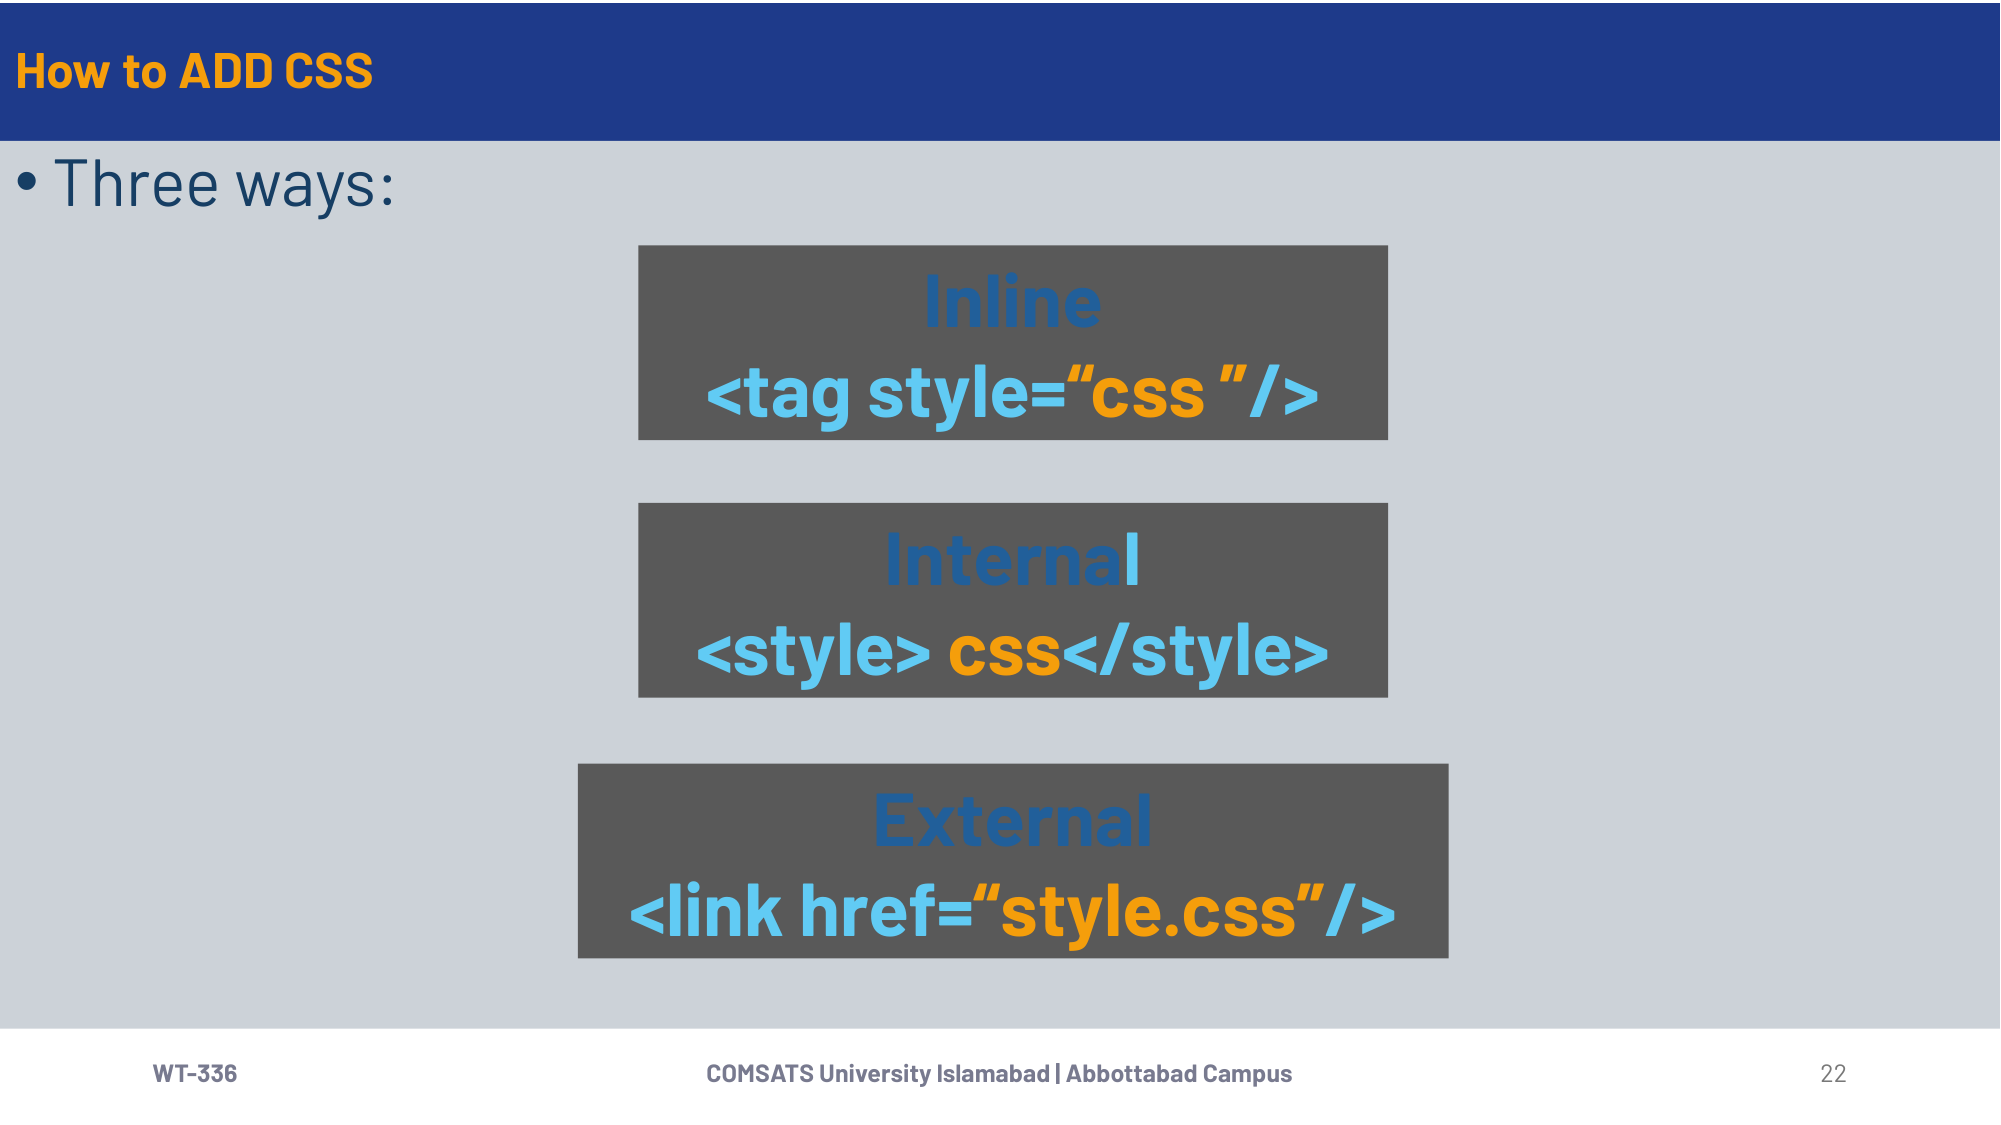

# How to ADD CSS
Three ways:
Inline
<tag style=“css ”/>
Internal
<style> css</style>
External
<link href=“style.css”/>
WT-336
COMSATS University Islamabad | Abbottabad Campus
22